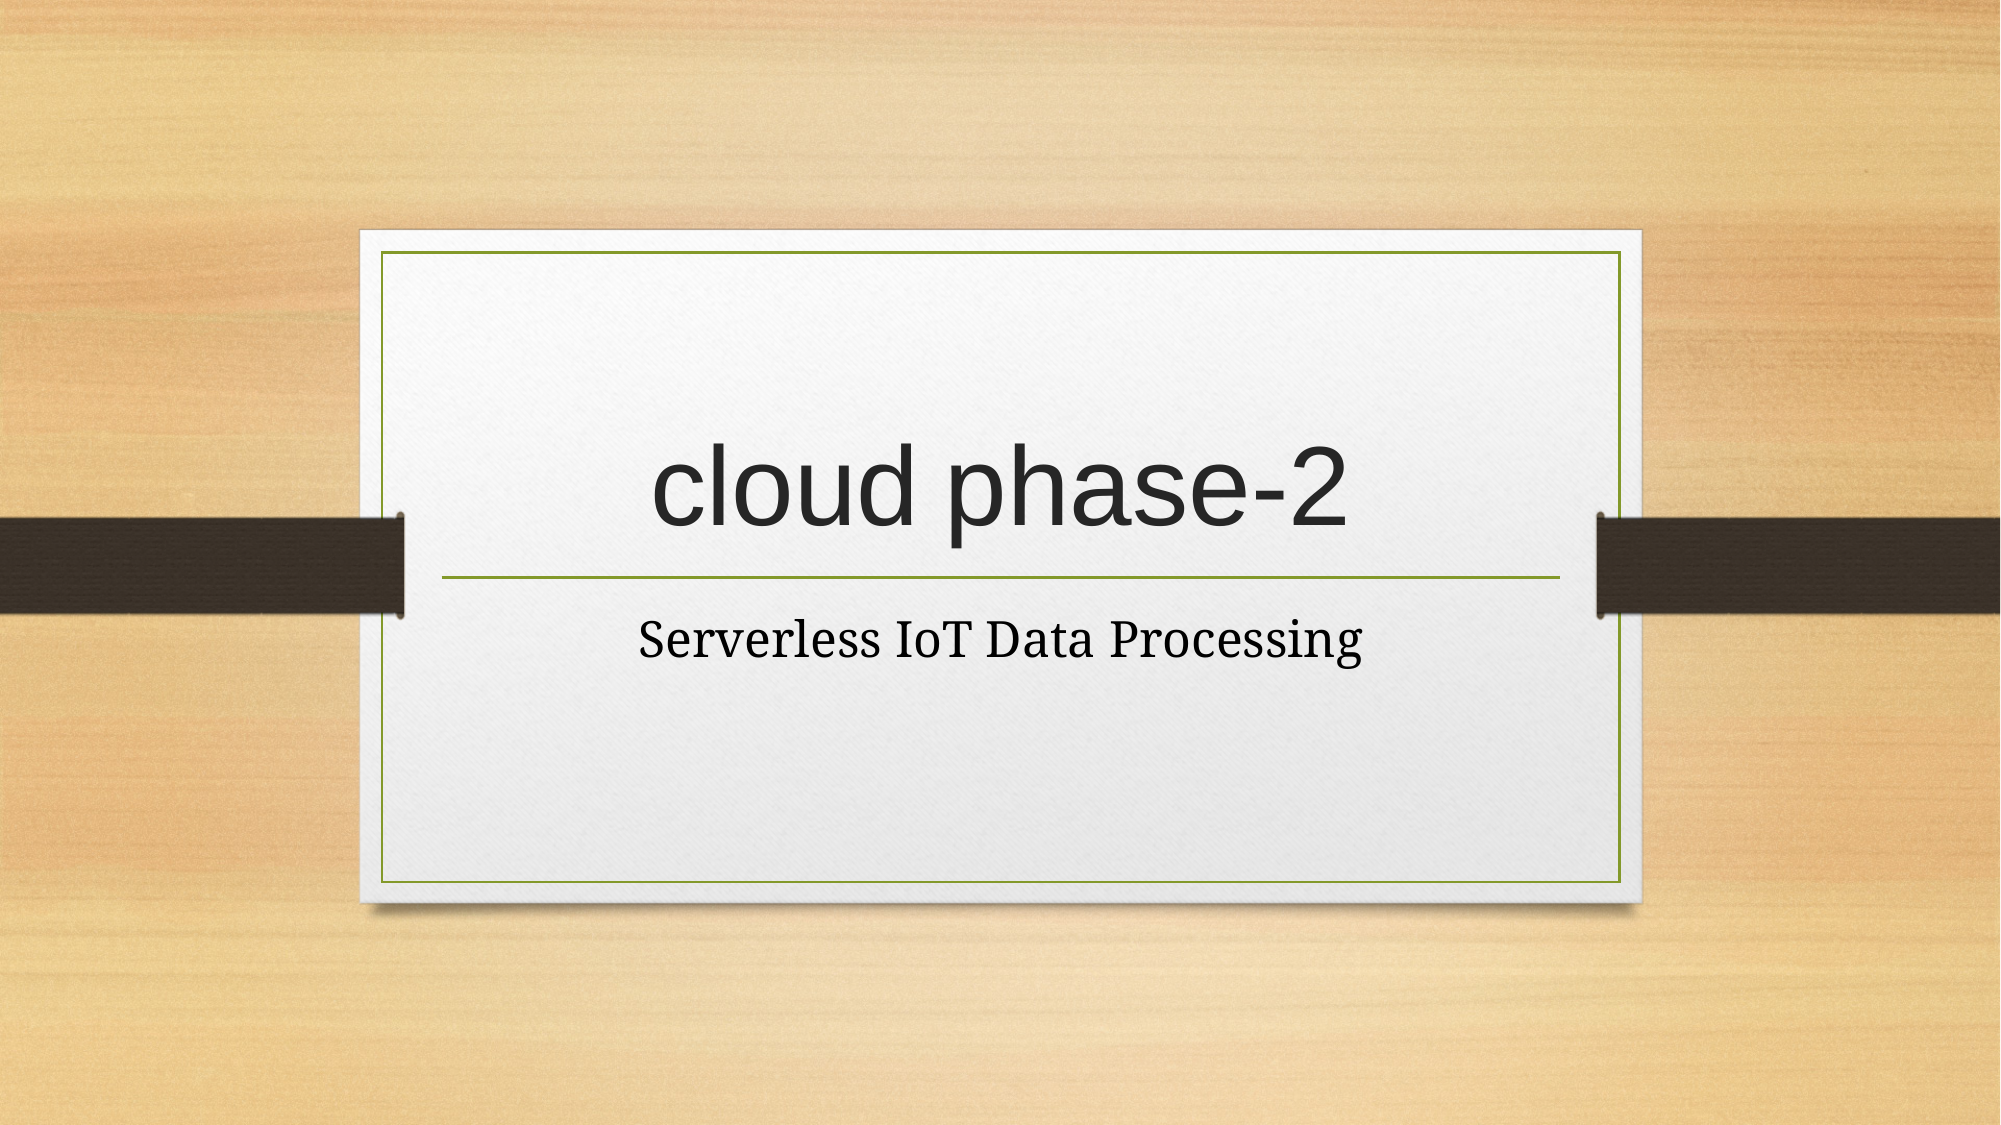

# cloud phase-2
Serverless IoT Data Processing